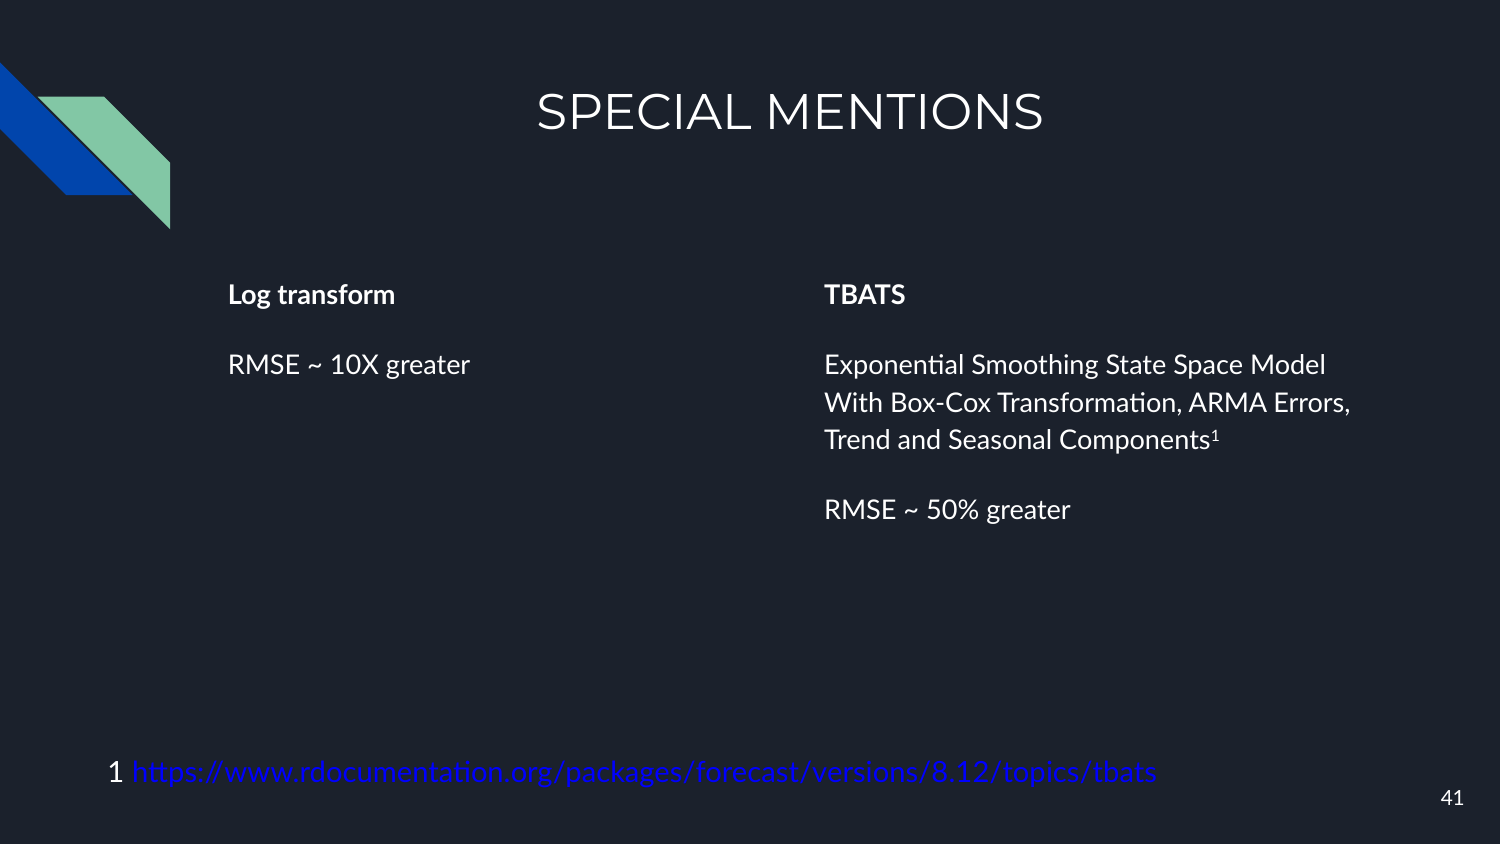

# SPECIAL MENTIONS
Log transform
RMSE ~ 10X greater
TBATS
Exponential Smoothing State Space Model With Box-Cox Transformation, ARMA Errors, Trend and Seasonal Components1
RMSE ~ 50% greater
1 https://www.rdocumentation.org/packages/forecast/versions/8.12/topics/tbats
41